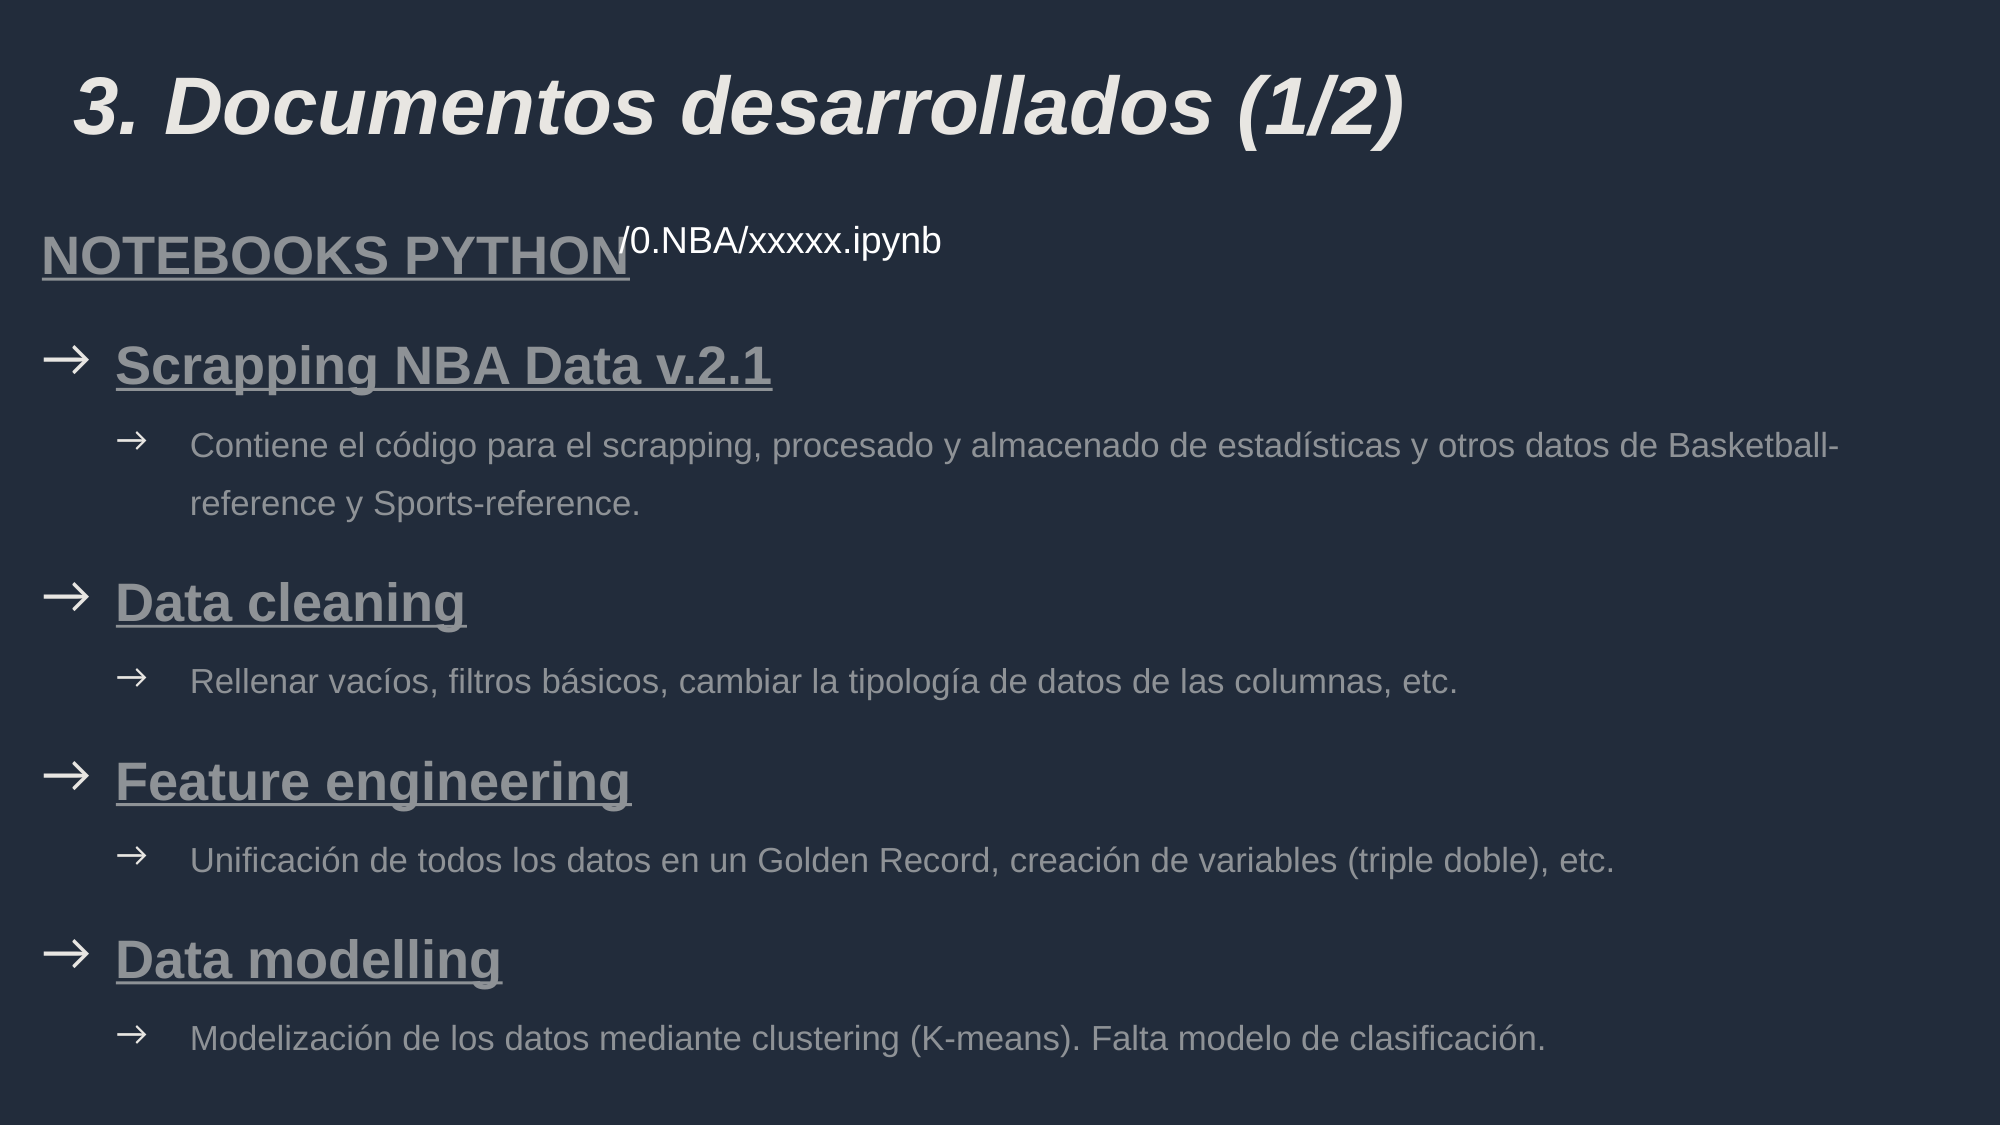

# 3. Documentos desarrollados (1/2)
NOTEBOOKS PYTHON
Scrapping NBA Data v.2.1
Contiene el código para el scrapping, procesado y almacenado de estadísticas y otros datos de Basketball-reference y Sports-reference.
Data cleaning
Rellenar vacíos, filtros básicos, cambiar la tipología de datos de las columnas, etc.
Feature engineering
Unificación de todos los datos en un Golden Record, creación de variables (triple doble), etc.
Data modelling
Modelización de los datos mediante clustering (K-means). Falta modelo de clasificación.

/0.NBA/xxxxx.ipynb